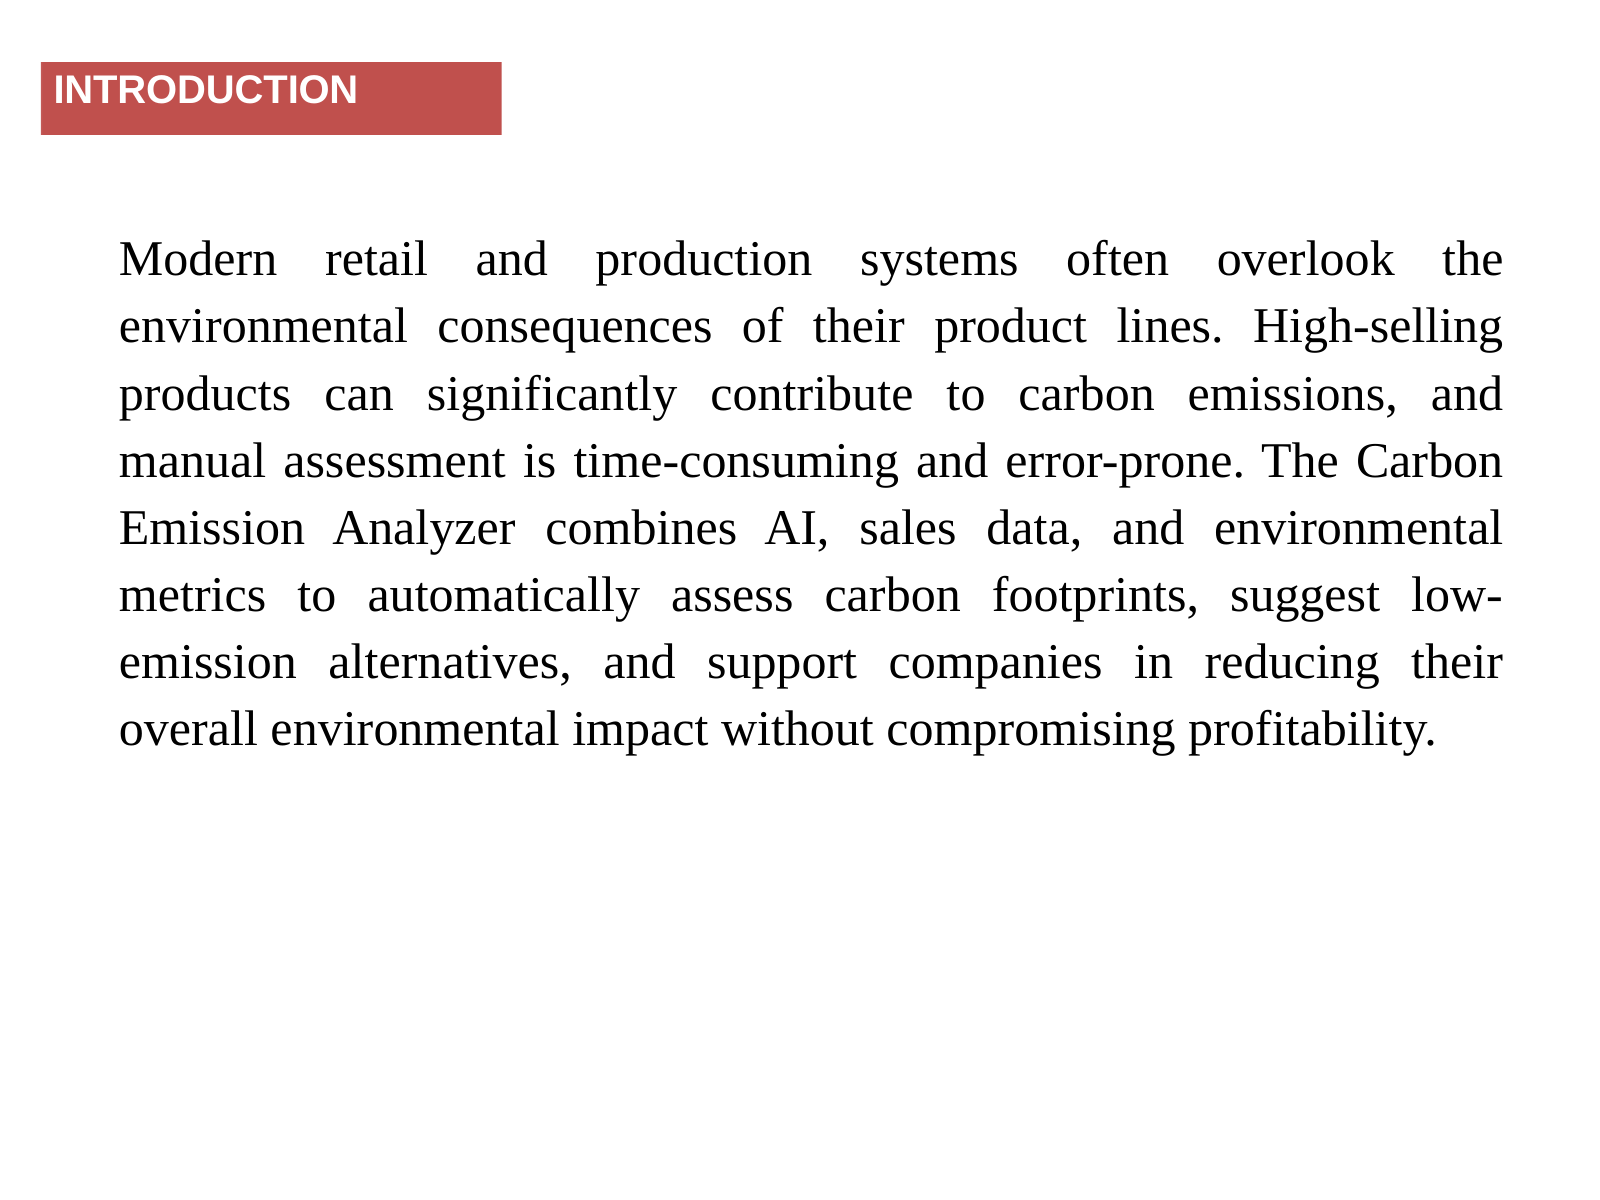

INTRODUCTION
Modern retail and production systems often overlook the environmental consequences of their product lines. High-selling products can significantly contribute to carbon emissions, and manual assessment is time-consuming and error-prone. The Carbon Emission Analyzer combines AI, sales data, and environmental metrics to automatically assess carbon footprints, suggest low-emission alternatives, and support companies in reducing their overall environmental impact without compromising profitability.